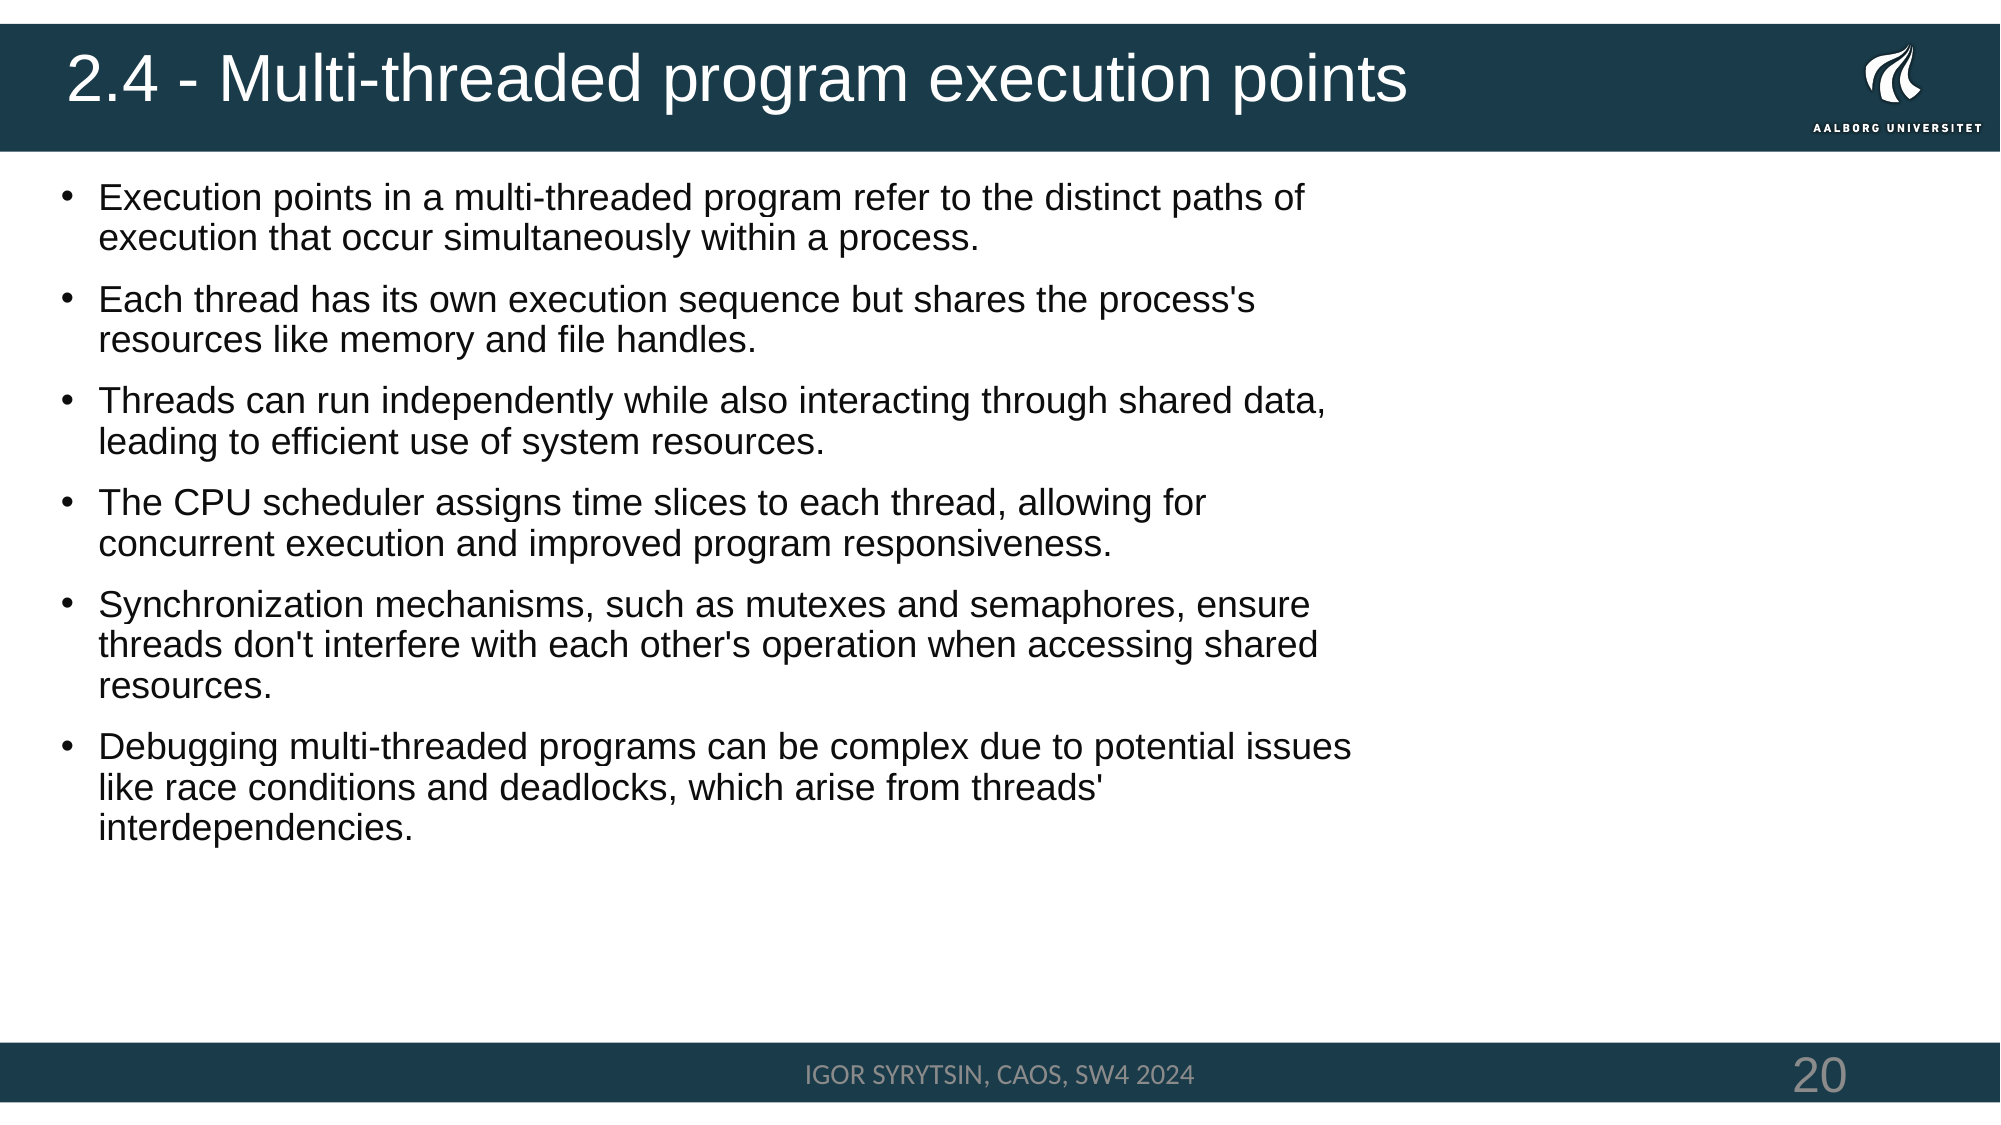

# 2.4 - Multi-threaded program execution points
Execution points in a multi-threaded program refer to the distinct paths of execution that occur simultaneously within a process.
Each thread has its own execution sequence but shares the process's resources like memory and file handles.
Threads can run independently while also interacting through shared data, leading to efficient use of system resources.
The CPU scheduler assigns time slices to each thread, allowing for concurrent execution and improved program responsiveness.
Synchronization mechanisms, such as mutexes and semaphores, ensure threads don't interfere with each other's operation when accessing shared resources.
Debugging multi-threaded programs can be complex due to potential issues like race conditions and deadlocks, which arise from threads' interdependencies.

IGOR SYRYTSIN, CAOS, SW4 2024